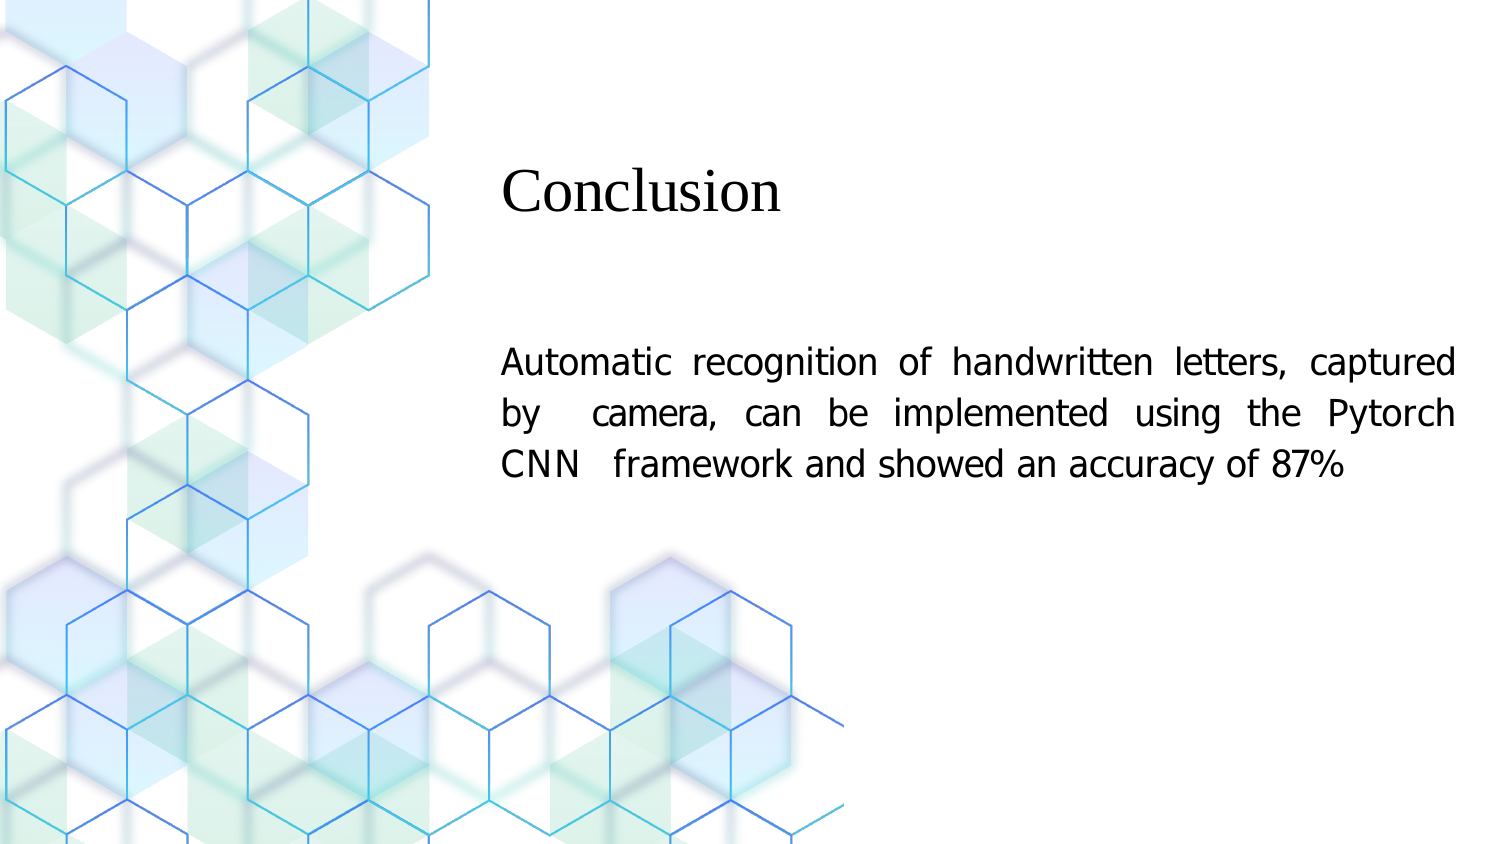

Conclusion
Automatic recognition of handwritten letters, captured by  camera, can be implemented using the Pytorch CNN  framework and showed an accuracy of 87%